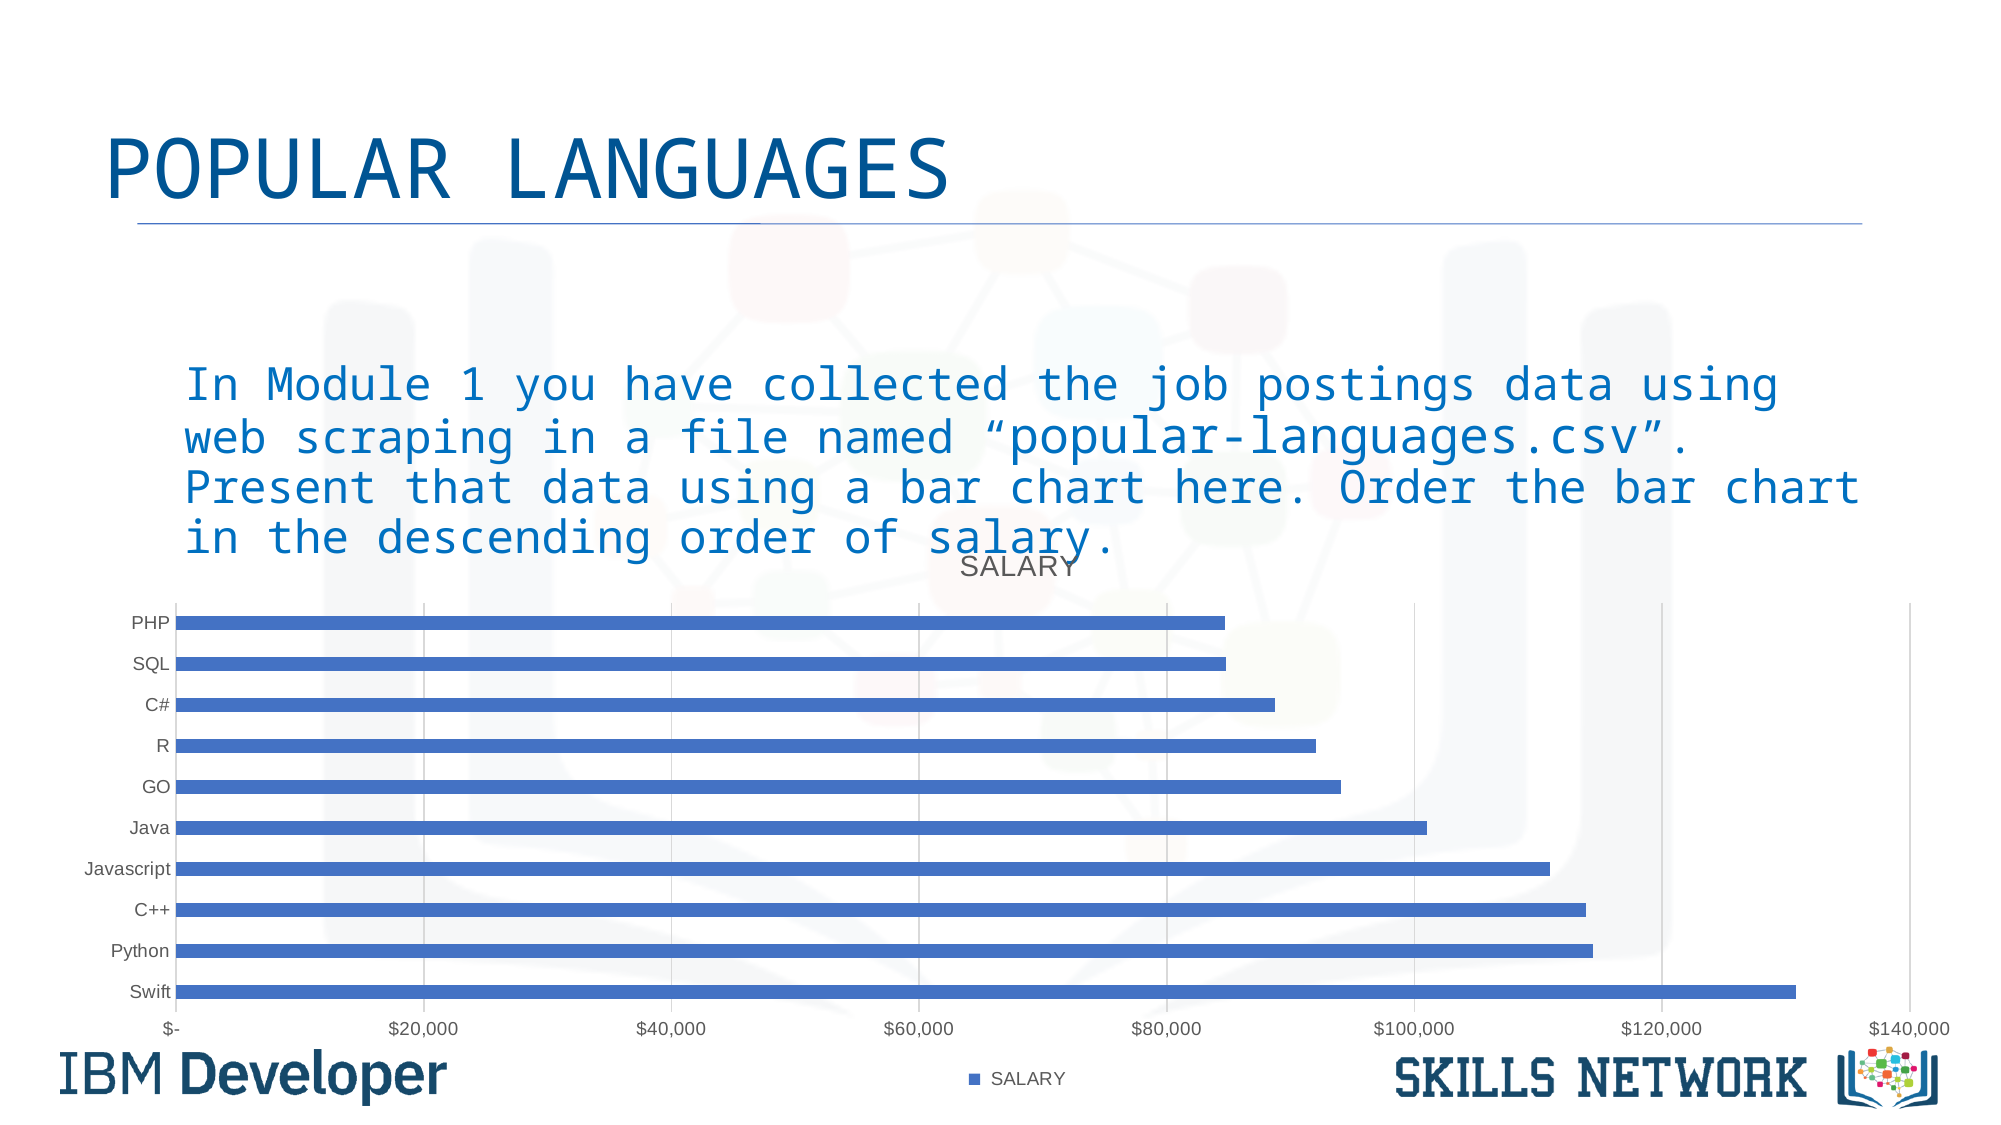

# POPULAR LANGUAGES
In Module 1 you have collected the job postings data using web scraping in a file named “popular-languages.csv”. Present that data using a bar chart here. Order the bar chart in the descending order of salary.

### Chart:

| Category |  SALARY  |
|---|---|
| Swift | 130801.0 |
| Python | 114383.0 |
| C++ | 113865.0 |
| Javascript | 110981.0 |
| Java | 101013.0 |
| GO | 94082.0 |
| R | 92037.0 |
| C# | 88726.0 |
| SQL | 84793.0 |
| PHP | 84727.0 |